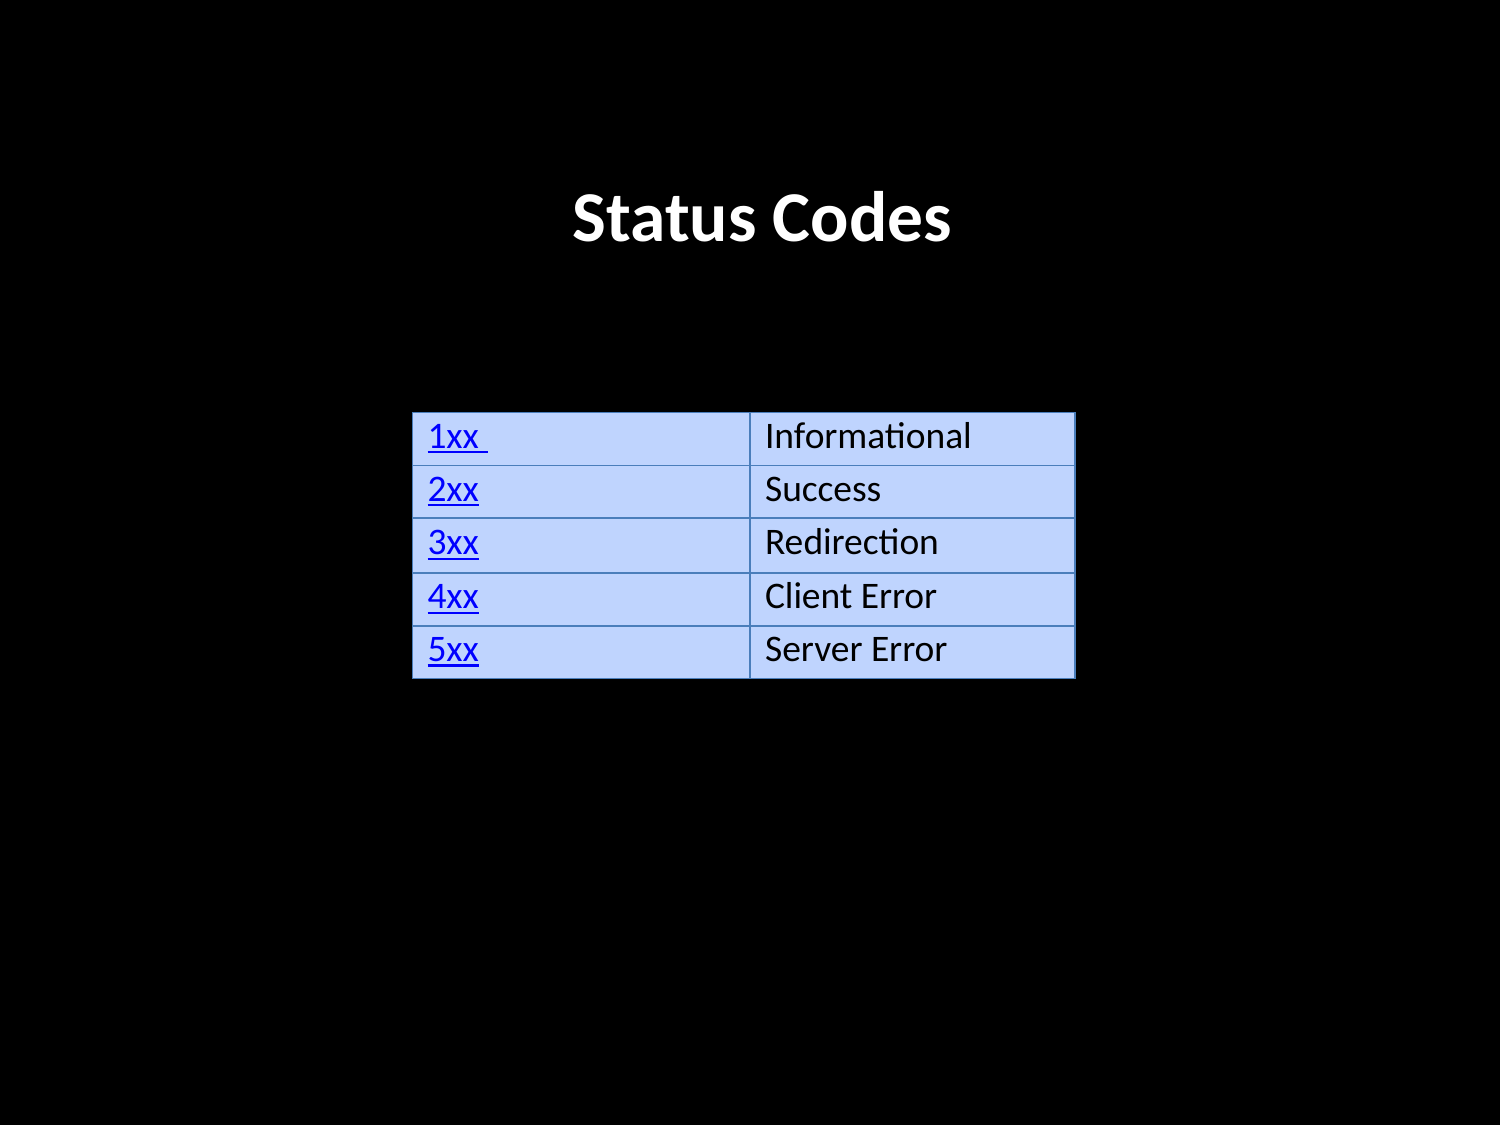

# Status Codes
| 1xx | Informational |
| --- | --- |
| 2xx | Success |
| 3xx | Redirection |
| 4xx | Client Error |
| 5xx | Server Error |